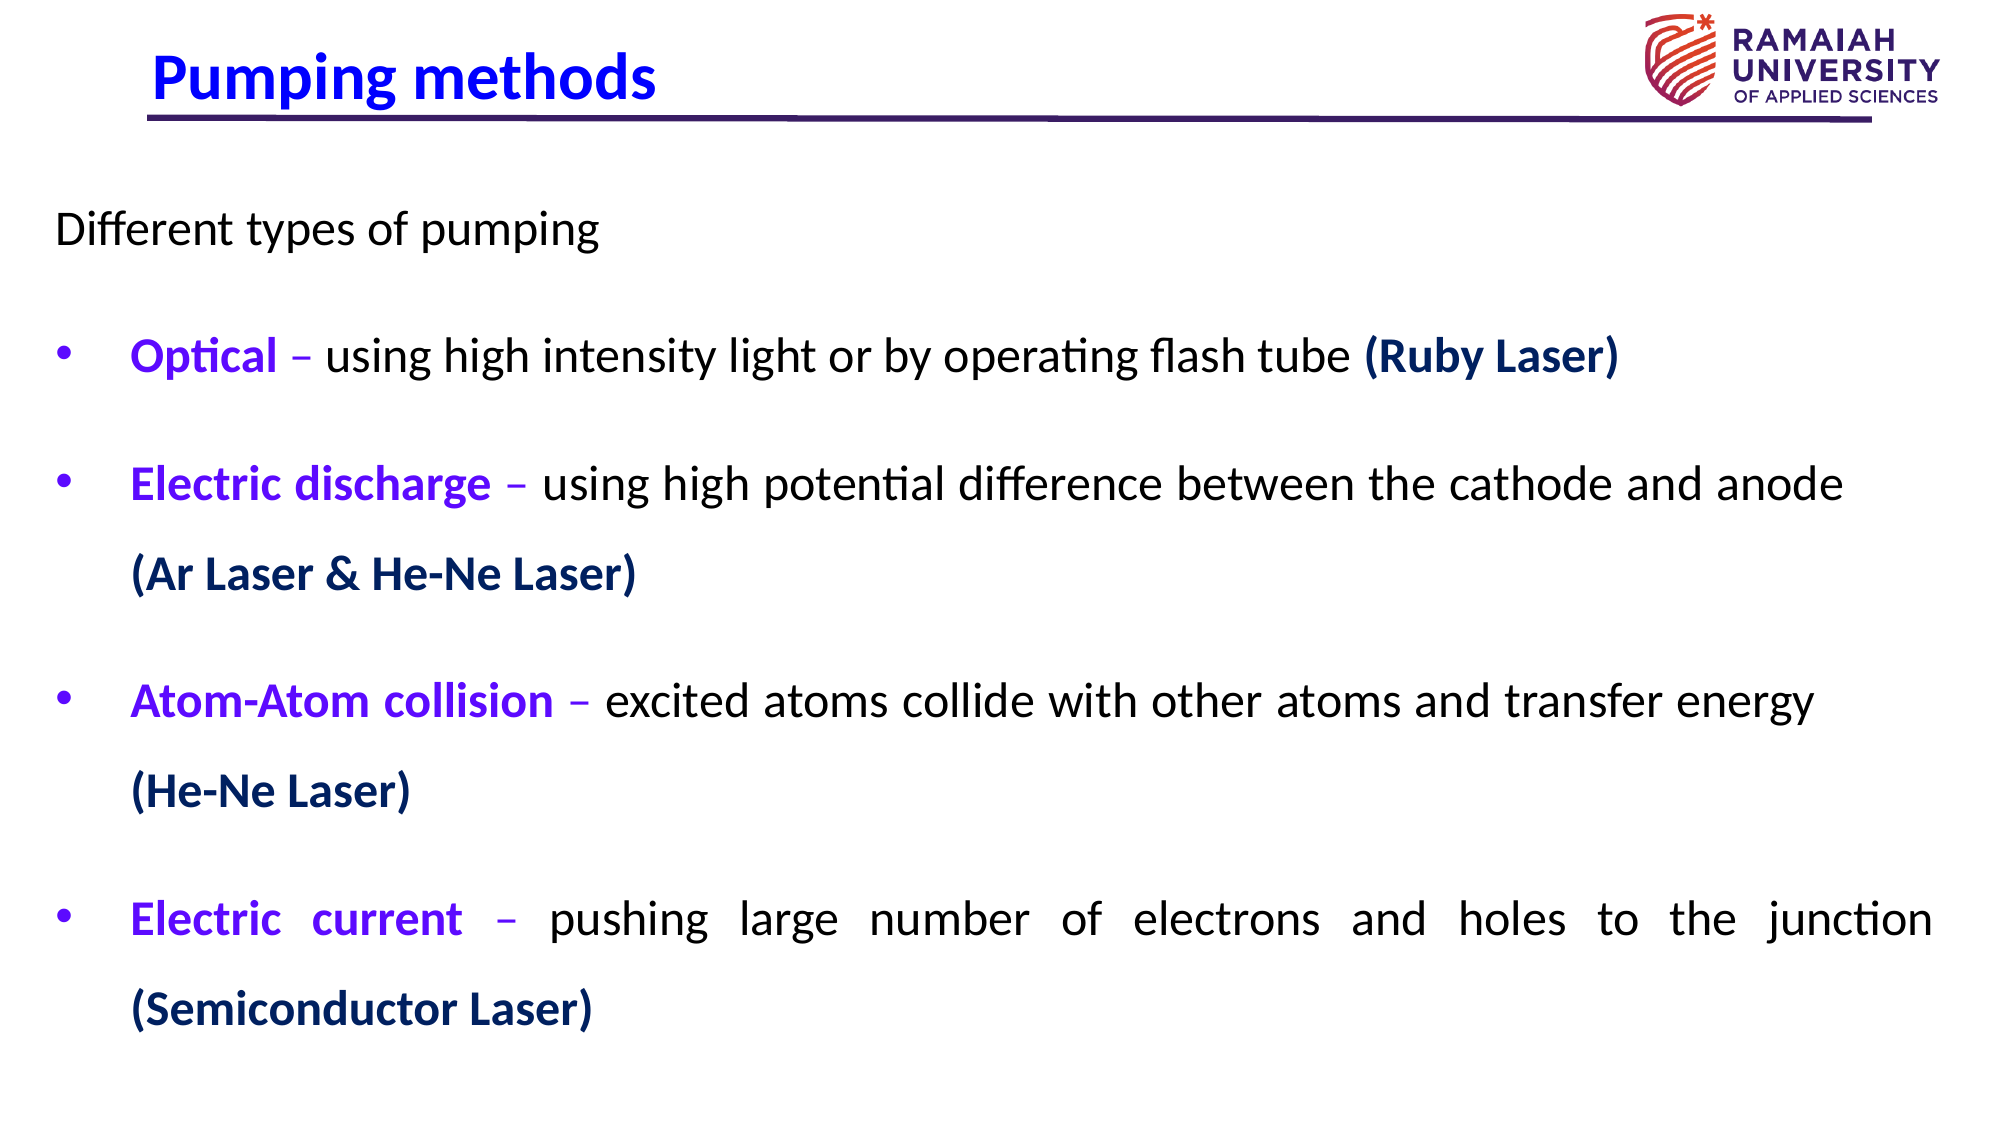

# Pumping methods
Different types of pumping

Optical – using high intensity light or by operating flash tube (Ruby Laser)

Electric discharge – using high potential difference between the cathode and anode        (Ar Laser & He-Ne Laser)

Atom-Atom collision – excited atoms collide with other atoms and transfer energy          (He-Ne Laser)

Electric current – pushing large number of electrons and holes to the junction (Semiconductor Laser)